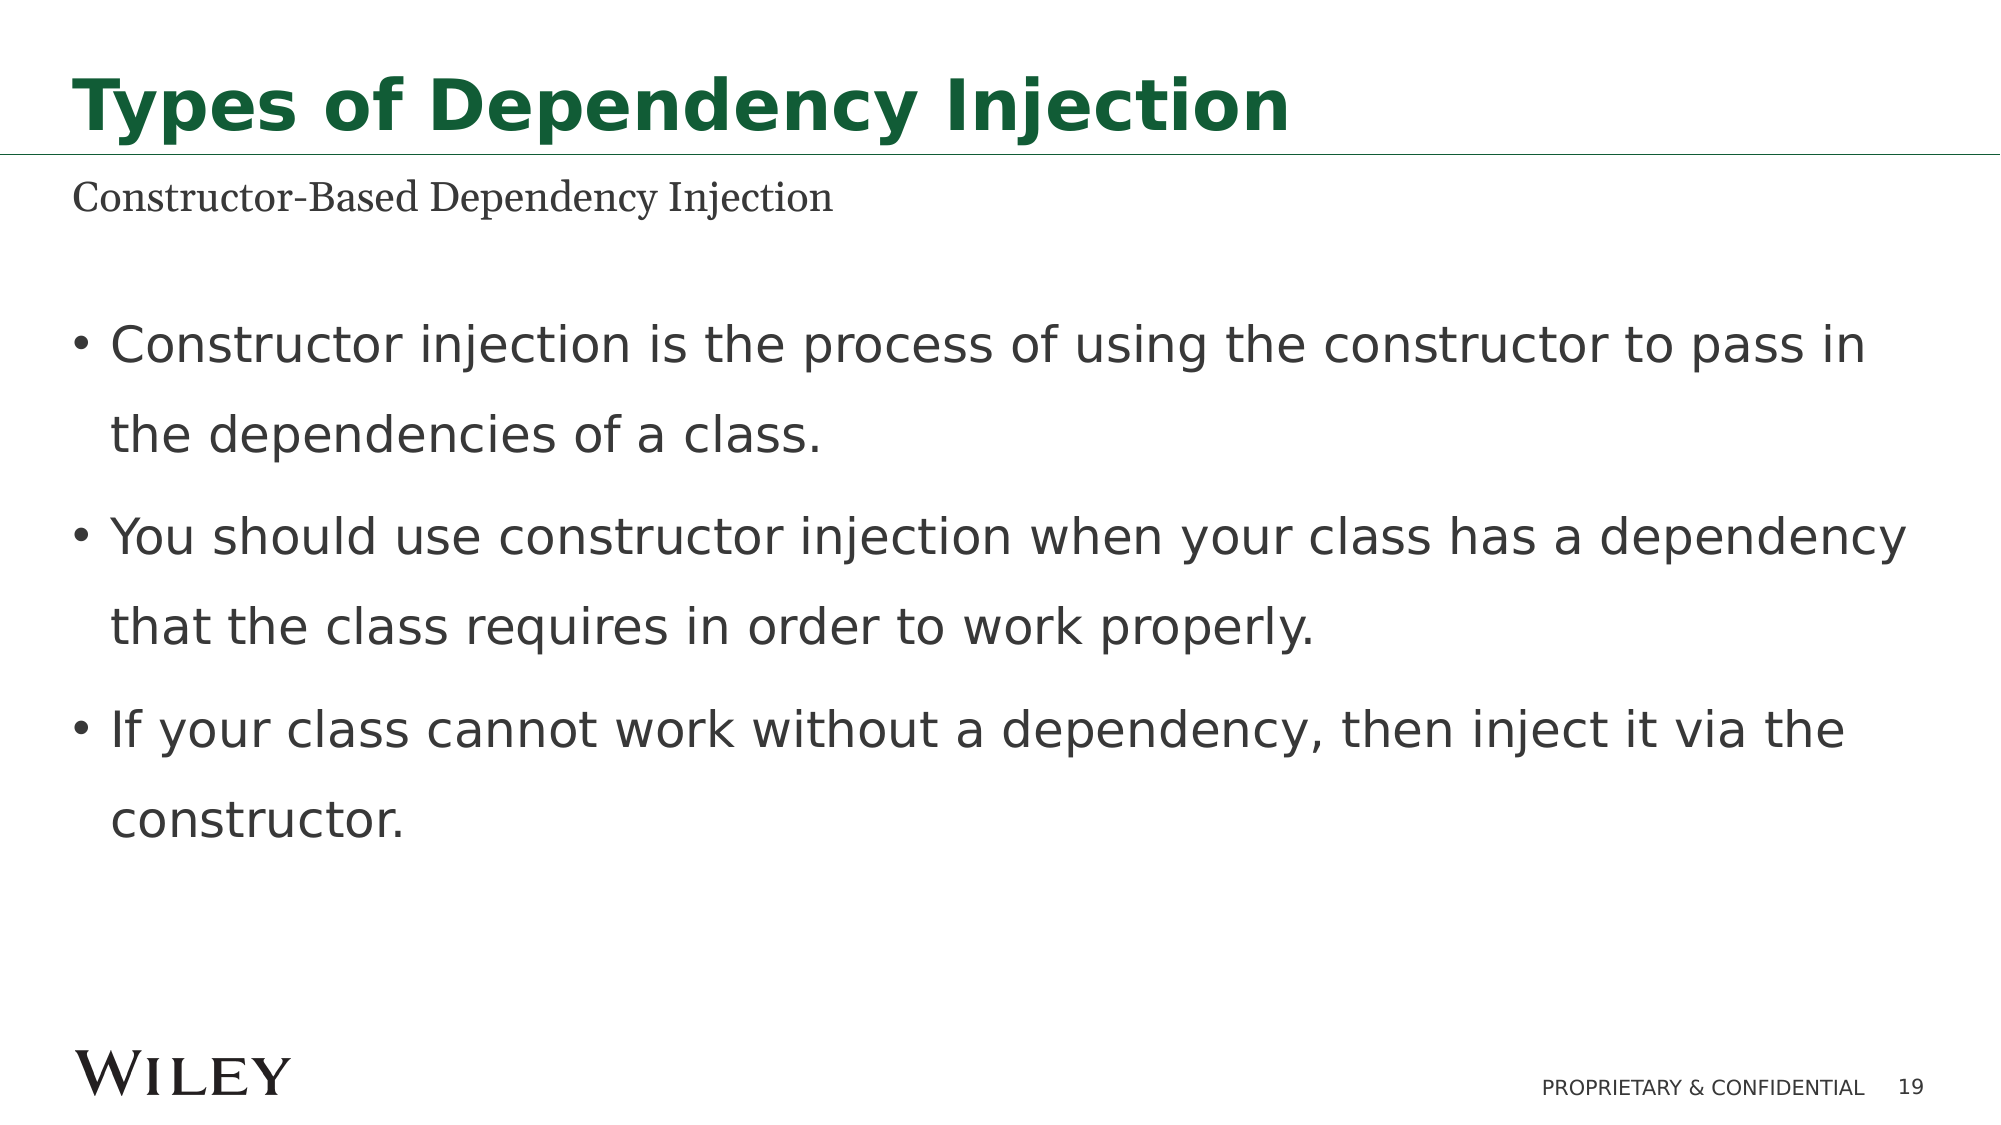

# Types of Dependency Injection
Constructor-Based Dependency Injection
Constructor injection is the process of using the constructor to pass in the dependencies of a class.
You should use constructor injection when your class has a dependency that the class requires in order to work properly.
If your class cannot work without a dependency, then inject it via the constructor.
19
PROPRIETARY & CONFIDENTIAL